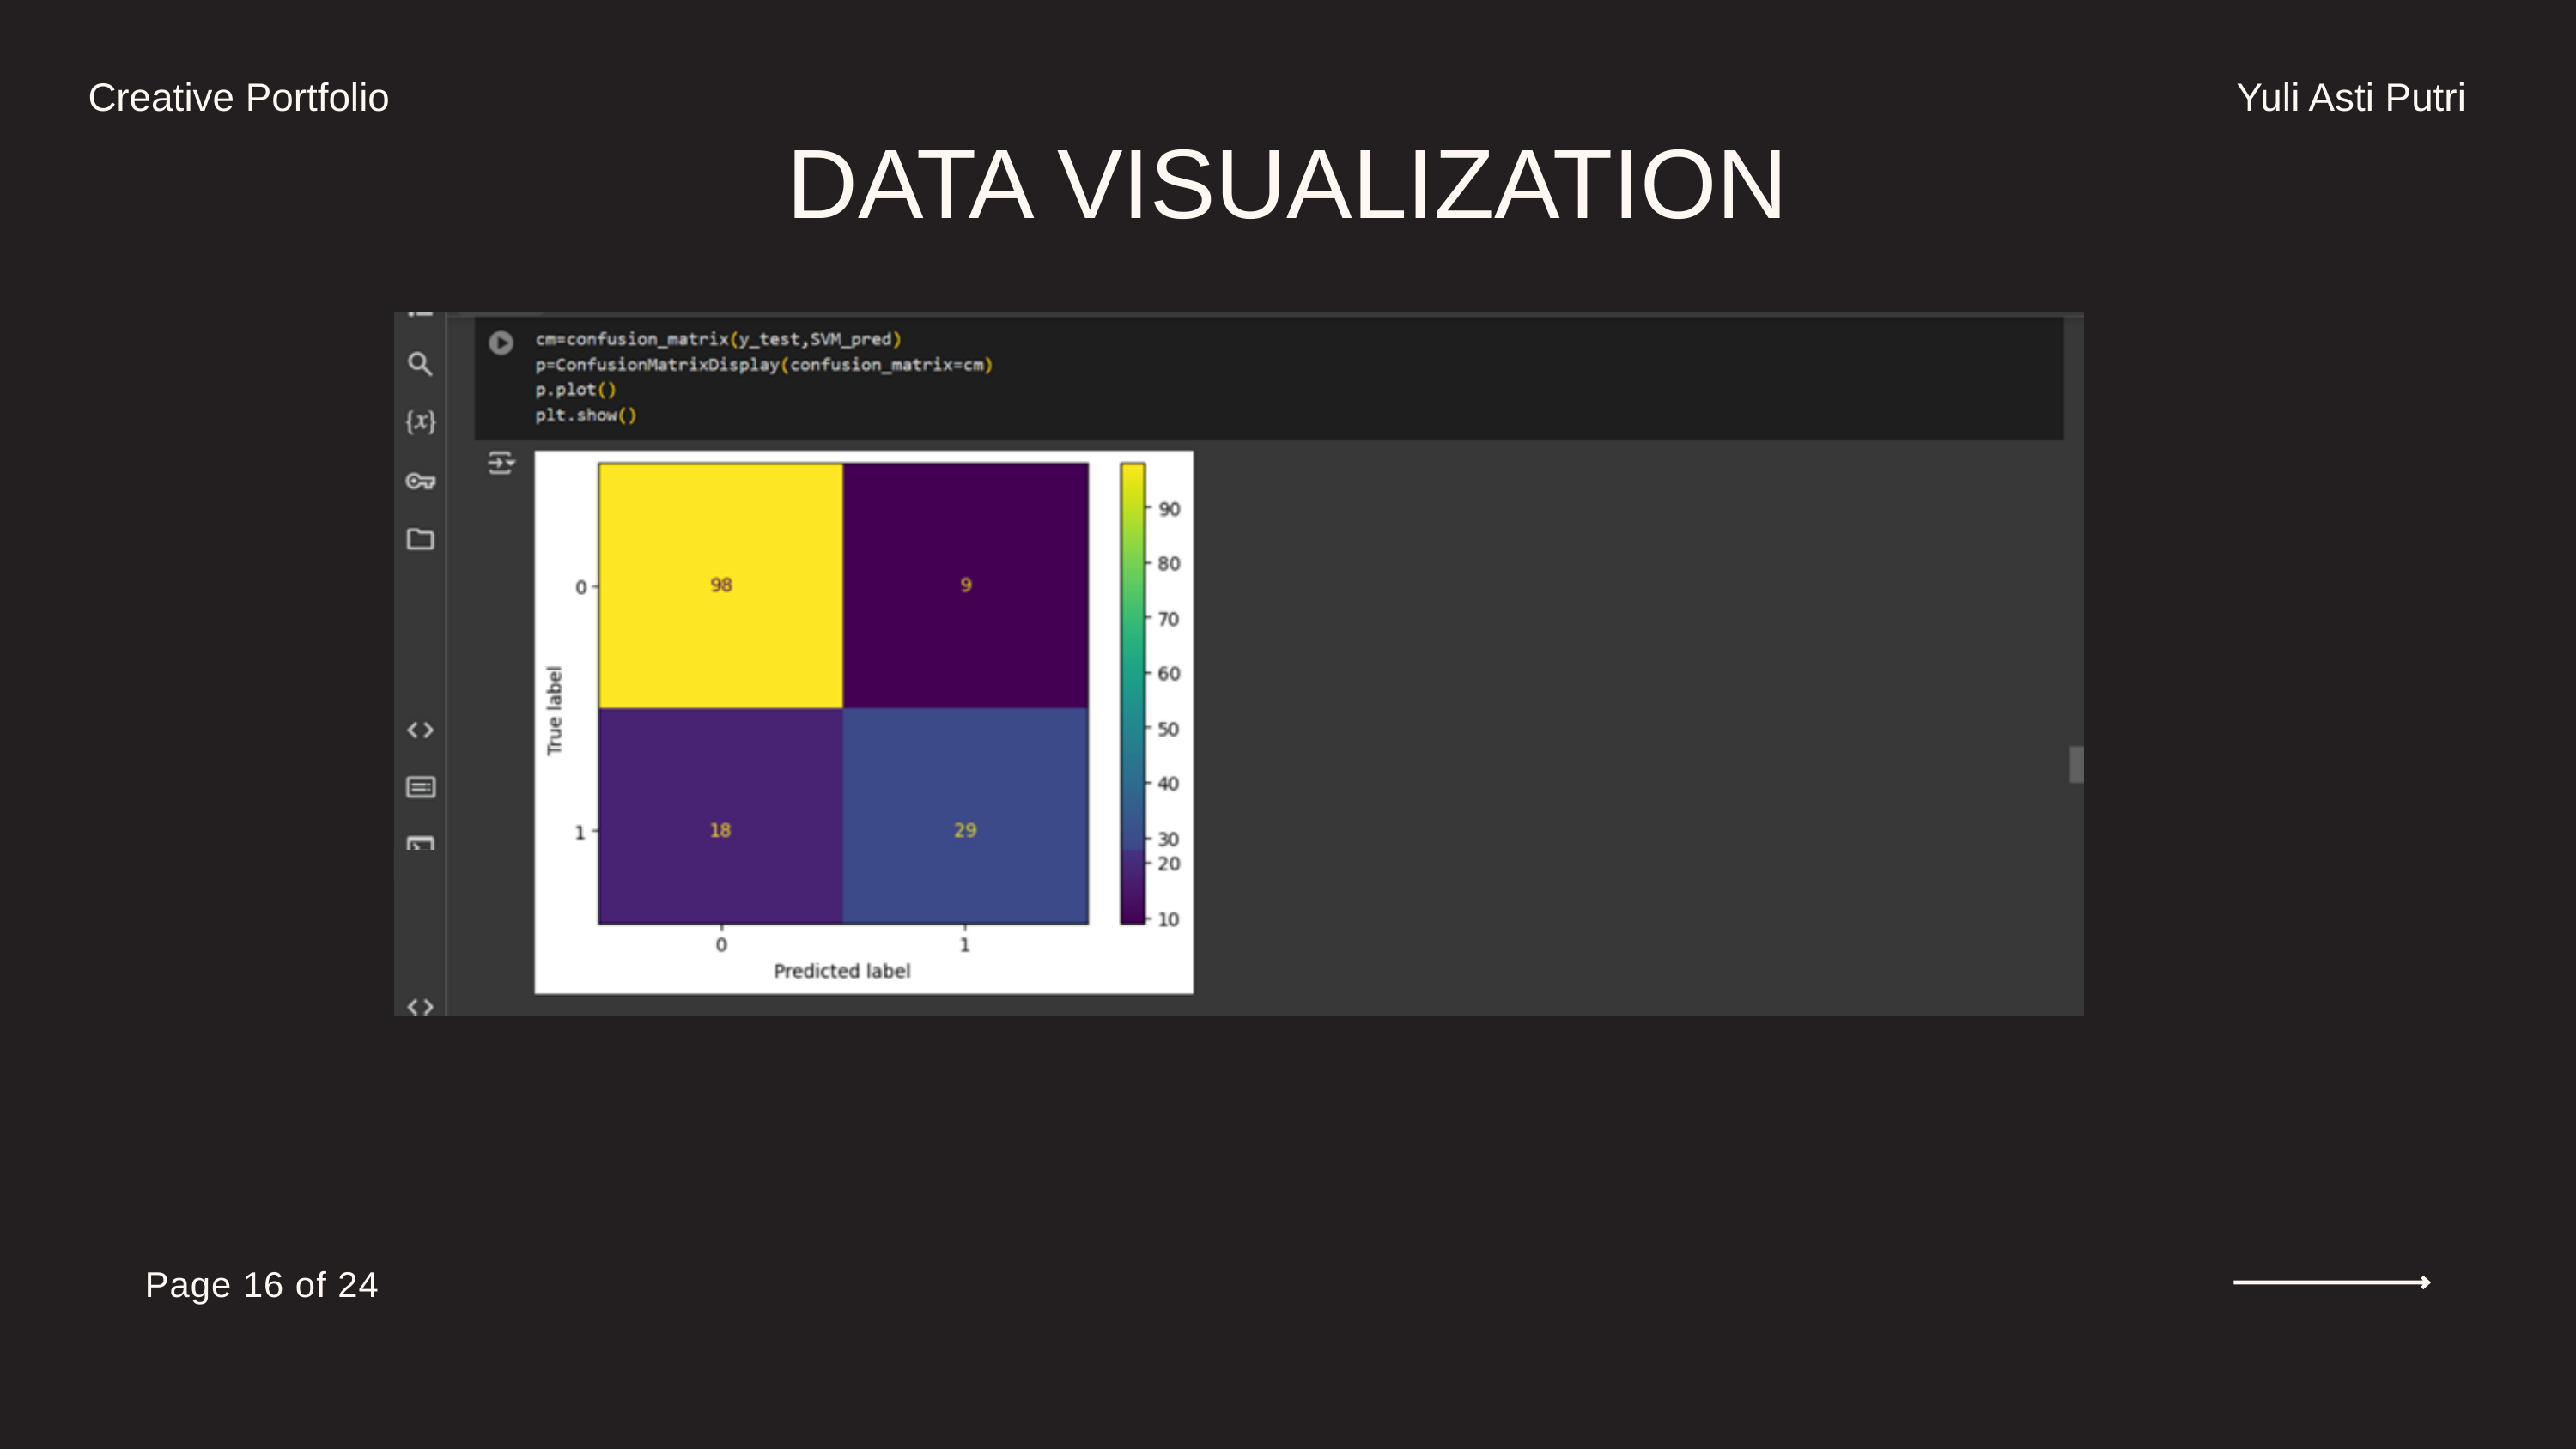

Creative Portfolio
Yuli Asti Putri
DATA VISUALIZATION

Page 16 of 24